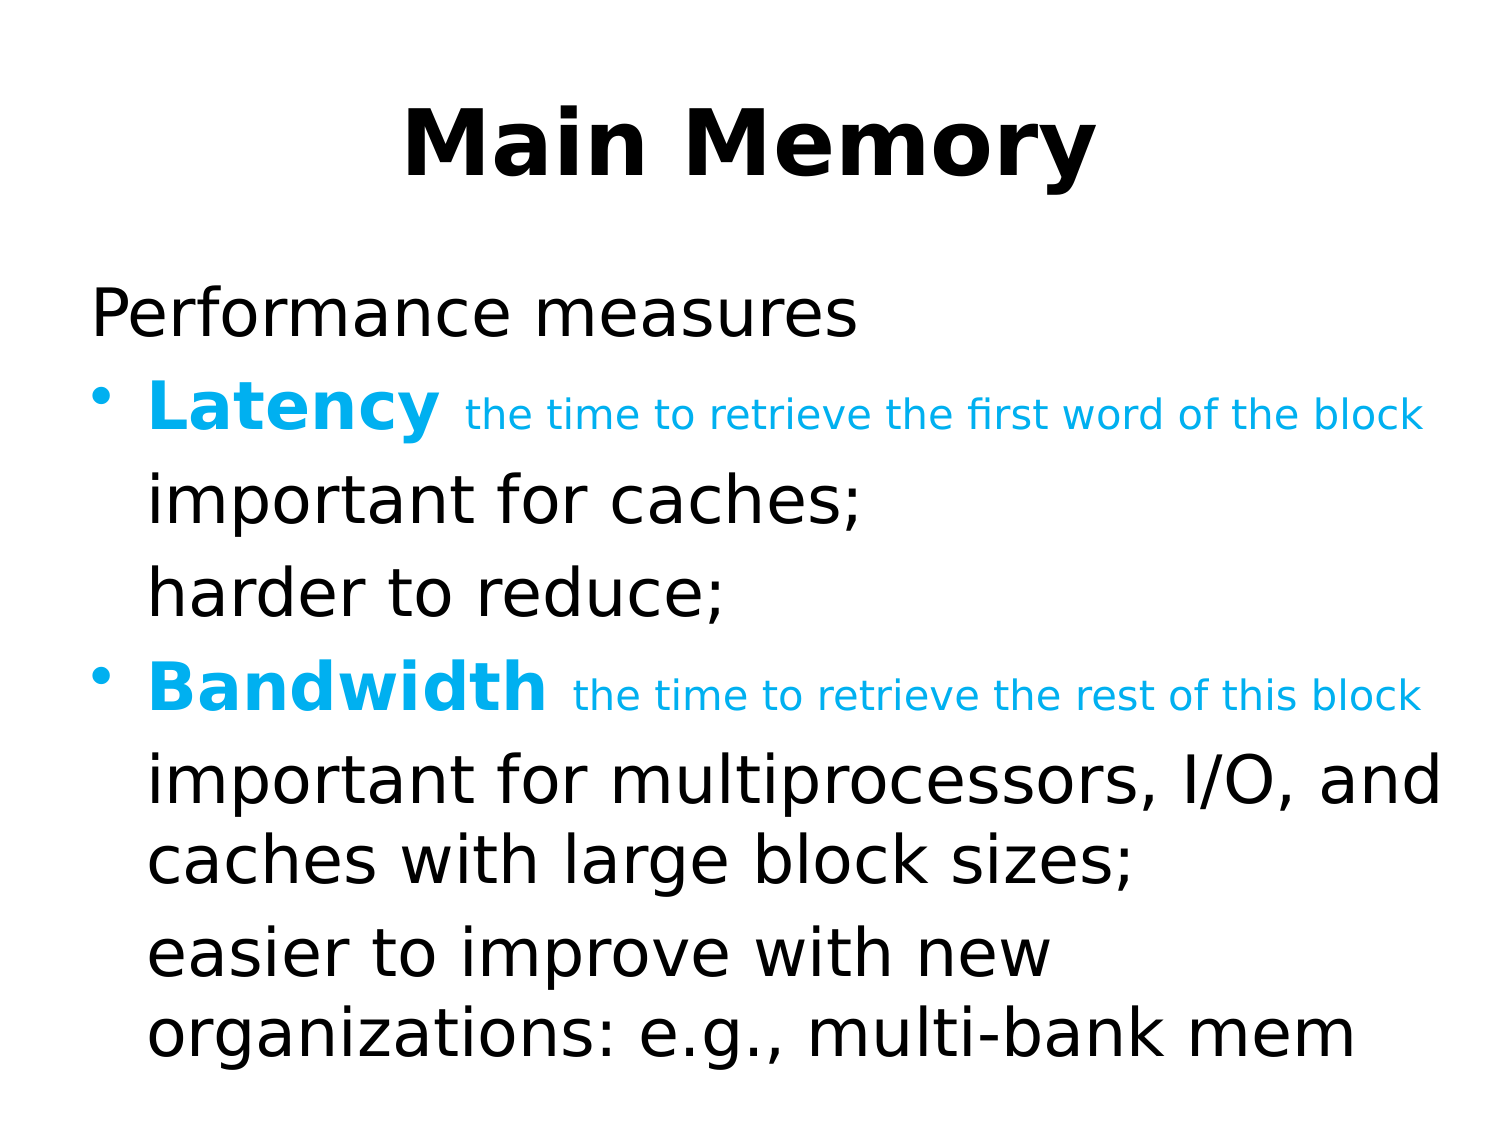

# Main Memory
Performance measures
Latency the time to retrieve the first word of the block
	important for caches;
	harder to reduce;
Bandwidth the time to retrieve the rest of this block
	important for multiprocessors, I/O, and caches with large block sizes;
	easier to improve with new organizations: e.g., multi-bank mem